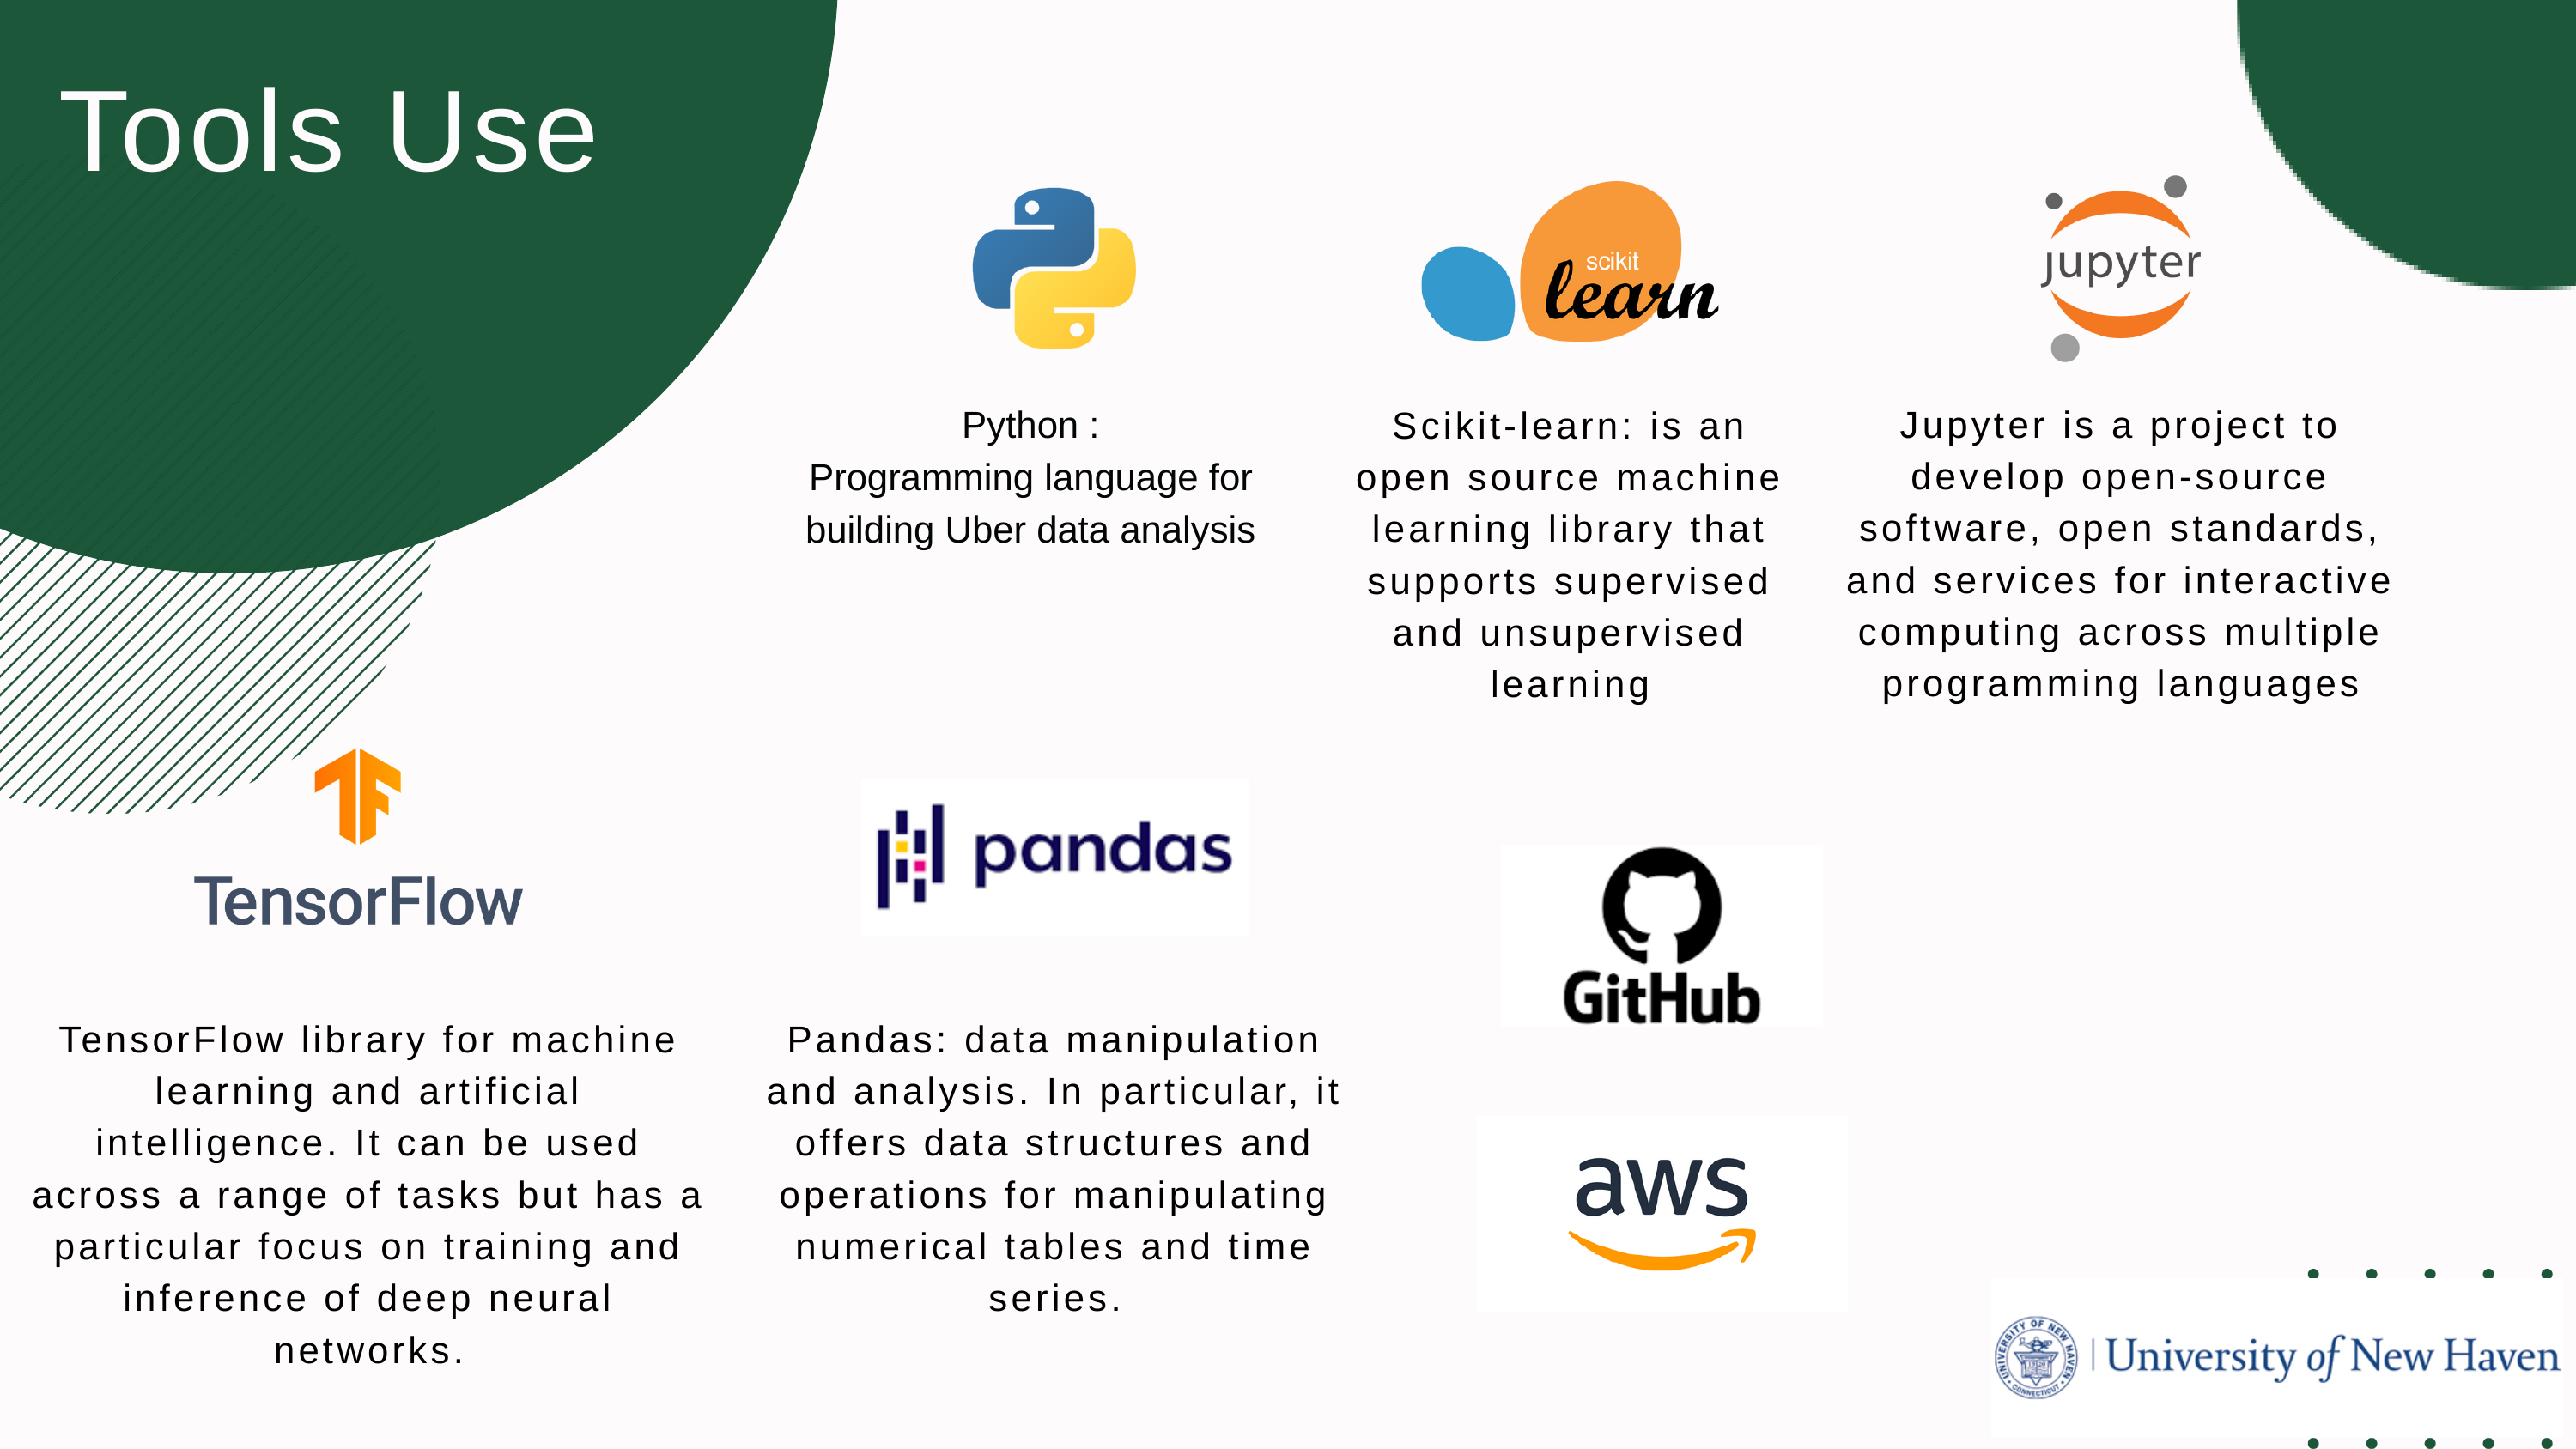

Tools Use

Python :
Programming language for building Uber data analysis
Jupyter is a project to develop open-source software, open standards, and services for interactive computing across multiple programming languages
Scikit-learn: is an open source machine learning library that supports supervised and unsupervised learning

TensorFlow library for machine learning and artificial intelligence. It can be used across a range of tasks but has a particular focus on training and inference of deep neural networks.
Pandas: data manipulation and analysis. In particular, it offers data structures and operations for manipulating numerical tables and time series.